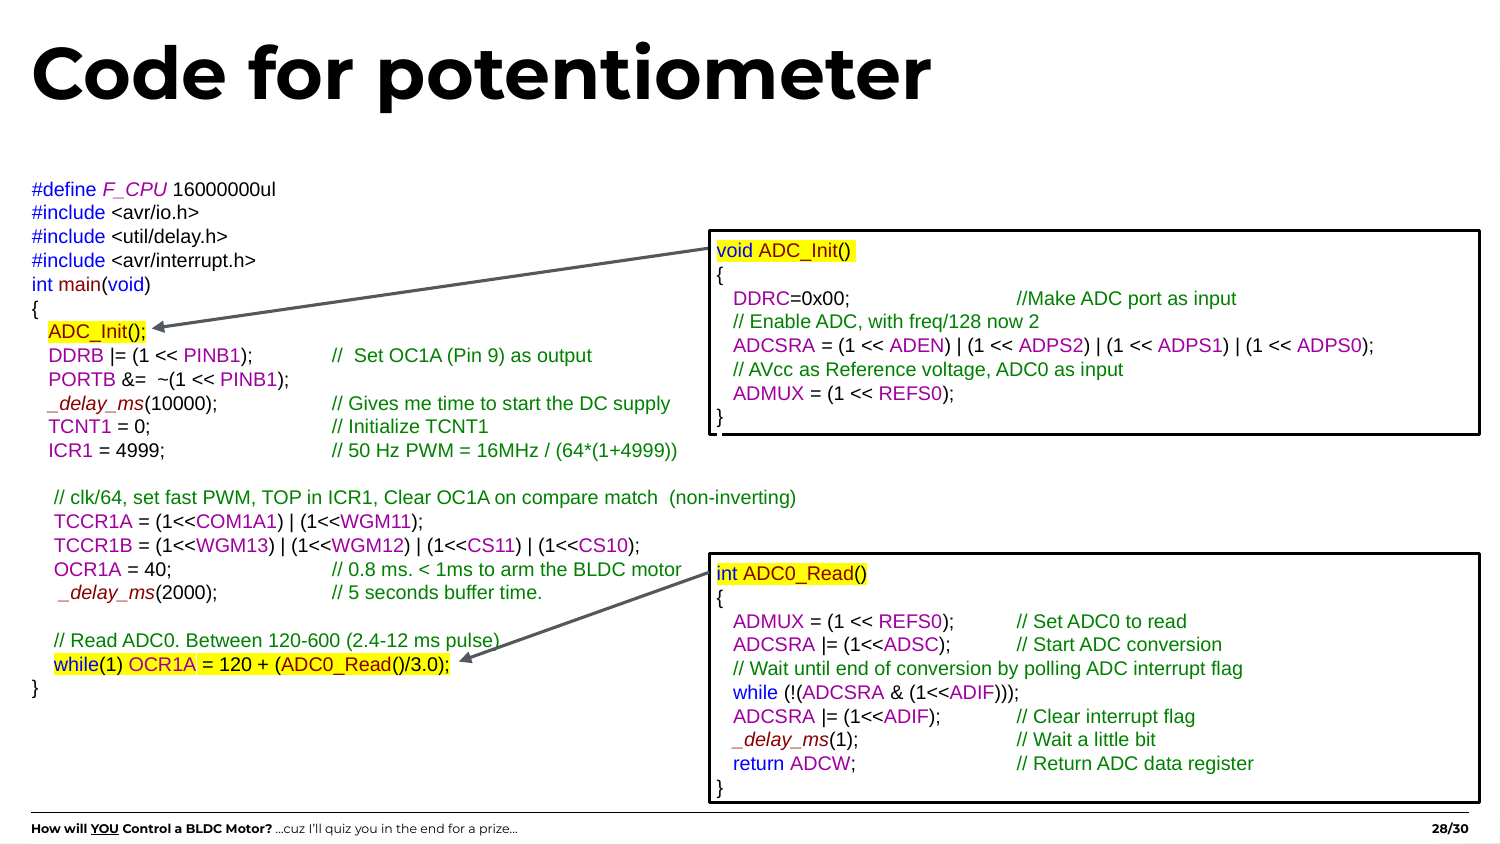

# Code for potentiometer
#define F_CPU 16000000ul
#include <avr/io.h>
#include <util/delay.h>
#include <avr/interrupt.h>
int main(void)
{
   ADC_Init();
   DDRB |= (1 << PINB1);         	//  Set OC1A (Pin 9) as output
   PORTB &=  ~(1 << PINB1);
   _delay_ms(10000);             	// Gives me time to start the DC supply
   TCNT1 = 0;                           	// Initialize TCNT1
   ICR1 = 4999;                  	// 50 Hz PWM = 16MHz / (64*(1+4999))

    // clk/64, set fast PWM, TOP in ICR1, Clear OC1A on compare match  (non-inverting)
    TCCR1A = (1<<COM1A1) | (1<<WGM11);
    TCCR1B = (1<<WGM13) | (1<<WGM12) | (1<<CS11) | (1<<CS10);
    OCR1A = 40;                          	// 0.8 ms. < 1ms to arm the BLDC motor
     _delay_ms(2000);              	// 5 seconds buffer time.

    // Read ADC0. Between 120-600 (2.4-12 ms pulse)
    while(1) OCR1A = 120 + (ADC0_Read()/3.0);
}
void ADC_Init()
{
   DDRC=0x00;             	//Make ADC port as input
   // Enable ADC, with freq/128 now 2
   ADCSRA = (1 << ADEN) | (1 << ADPS2) | (1 << ADPS1) | (1 << ADPS0);
   // AVcc as Reference voltage, ADC0 as input
   ADMUX = (1 << REFS0);
}

int ADC0_Read()
{
   ADMUX = (1 << REFS0);         	// Set ADC0 to read
   ADCSRA |= (1<<ADSC);   	// Start ADC conversion
   // Wait until end of conversion by polling ADC interrupt flag
   while (!(ADCSRA & (1<<ADIF)));
   ADCSRA |= (1<<ADIF);   	// Clear interrupt flag
   _delay_ms(1);                 	// Wait a little bit
   return ADCW;                  	// Return ADC data register
}

28/30